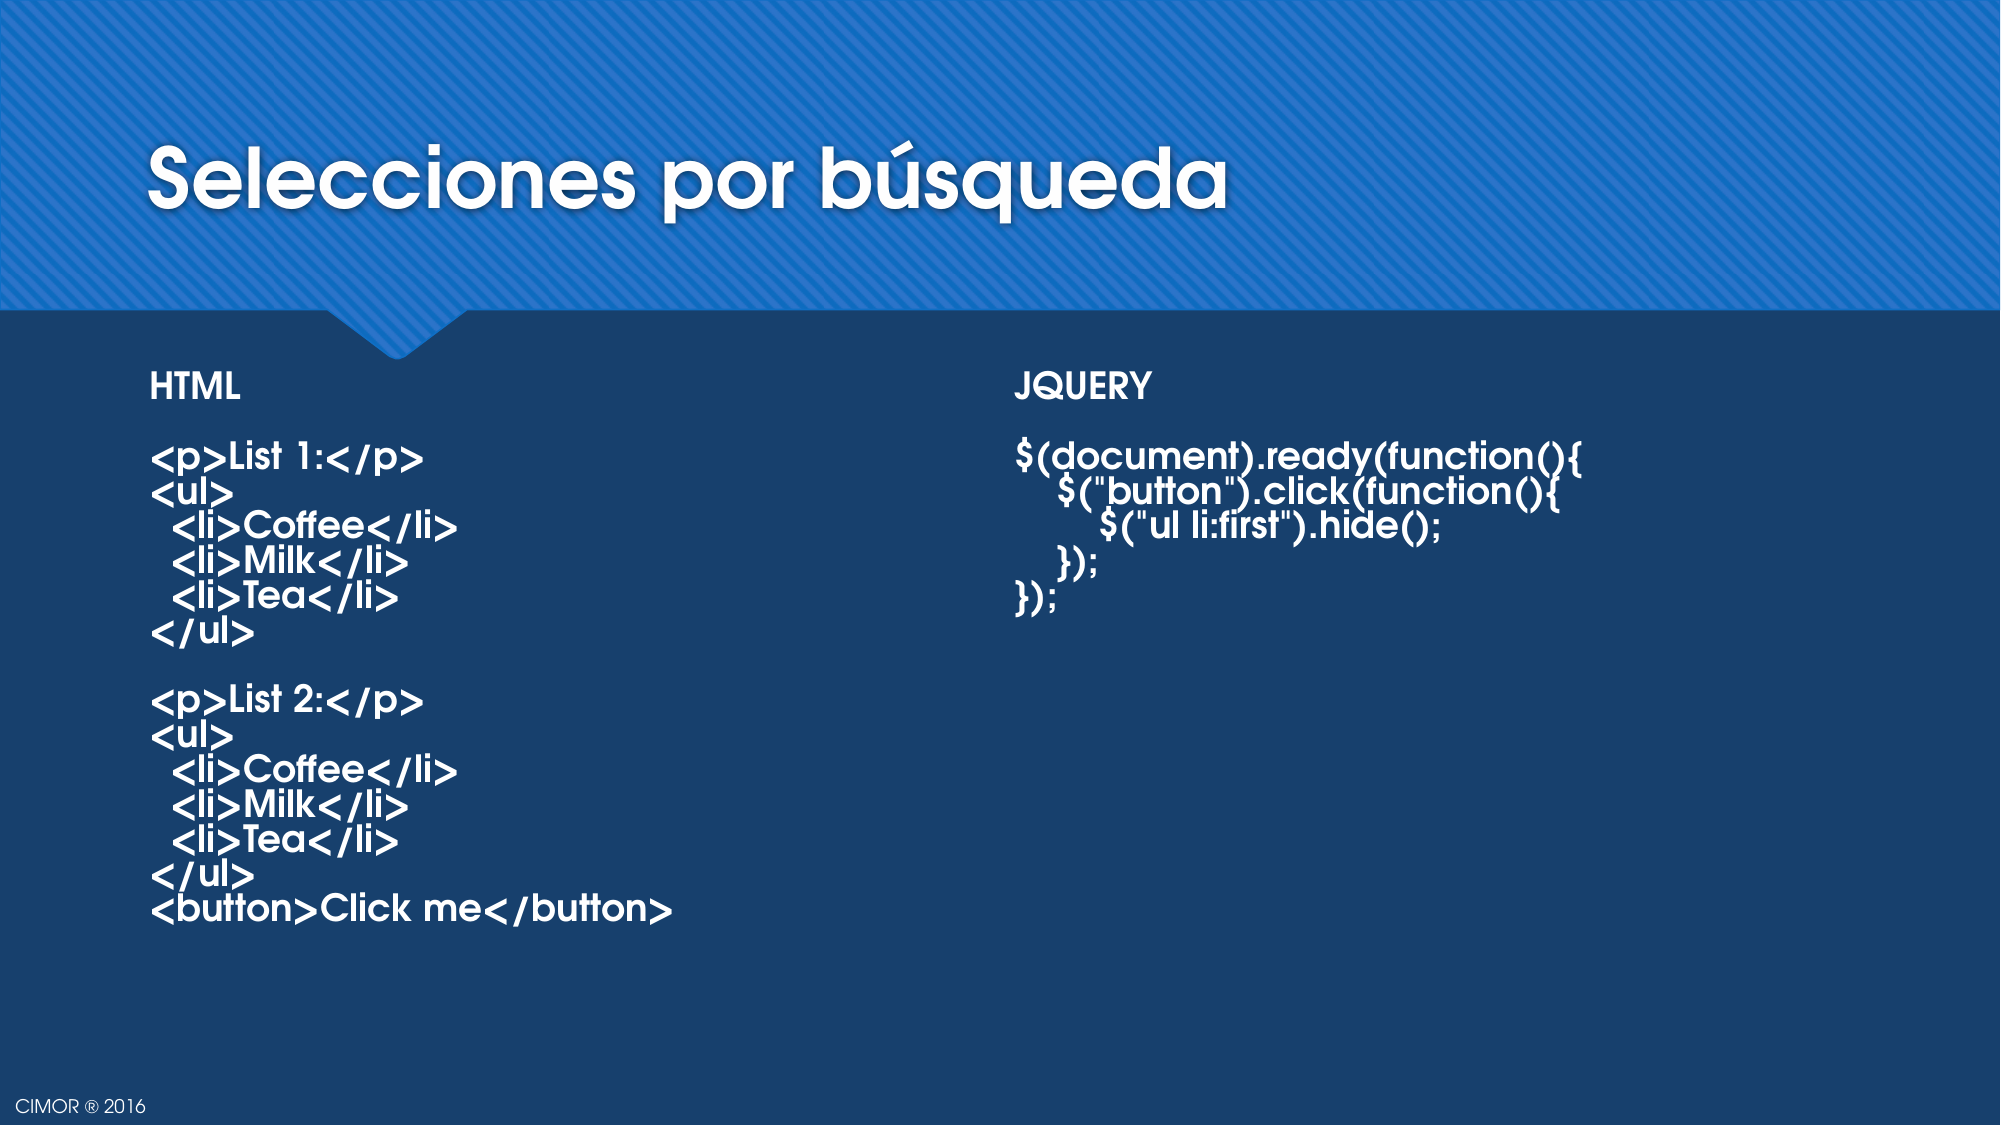

# Selecciones por búsqueda
| HTML <p>List 1:</p> <ul> <li>Coffee</li> <li>Milk</li> <li>Tea</li> </ul> <p>List 2:</p> <ul> <li>Coffee</li> <li>Milk</li> <li>Tea</li> </ul> <button>Click me</button> | JQUERY $(document).ready(function(){ $("button").click(function(){ $("ul li:first").hide(); }); }); |
| --- | --- |
CIMOR ® 2016